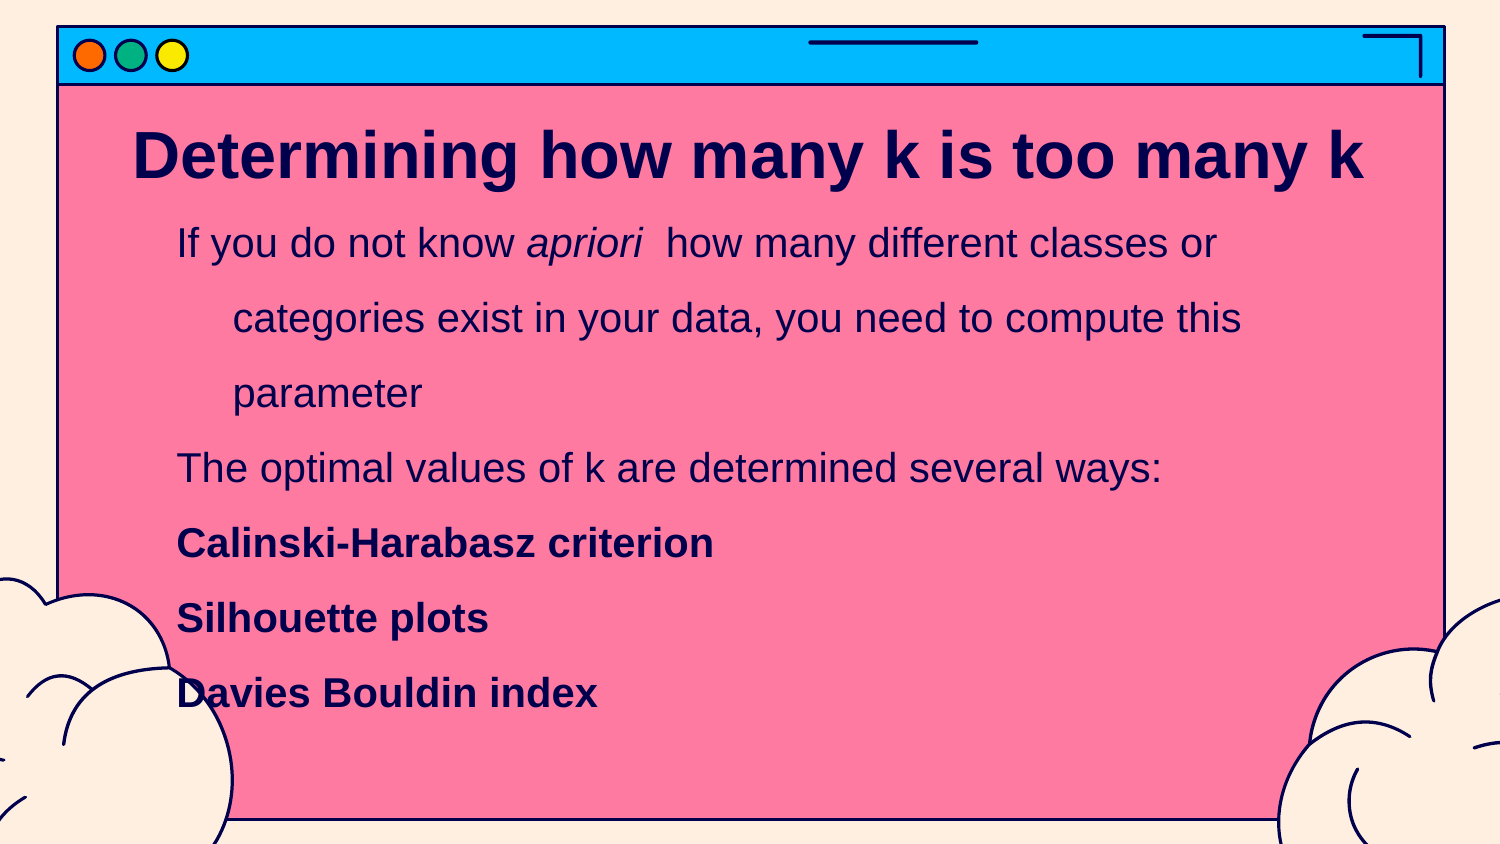

# Determining how many k is too many k
If you do not know apriori  how many different classes or categories exist in your data, you need to compute this parameter
The optimal values of k are determined several ways:
Calinski-Harabasz criterion
Silhouette plots
Davies Bouldin index